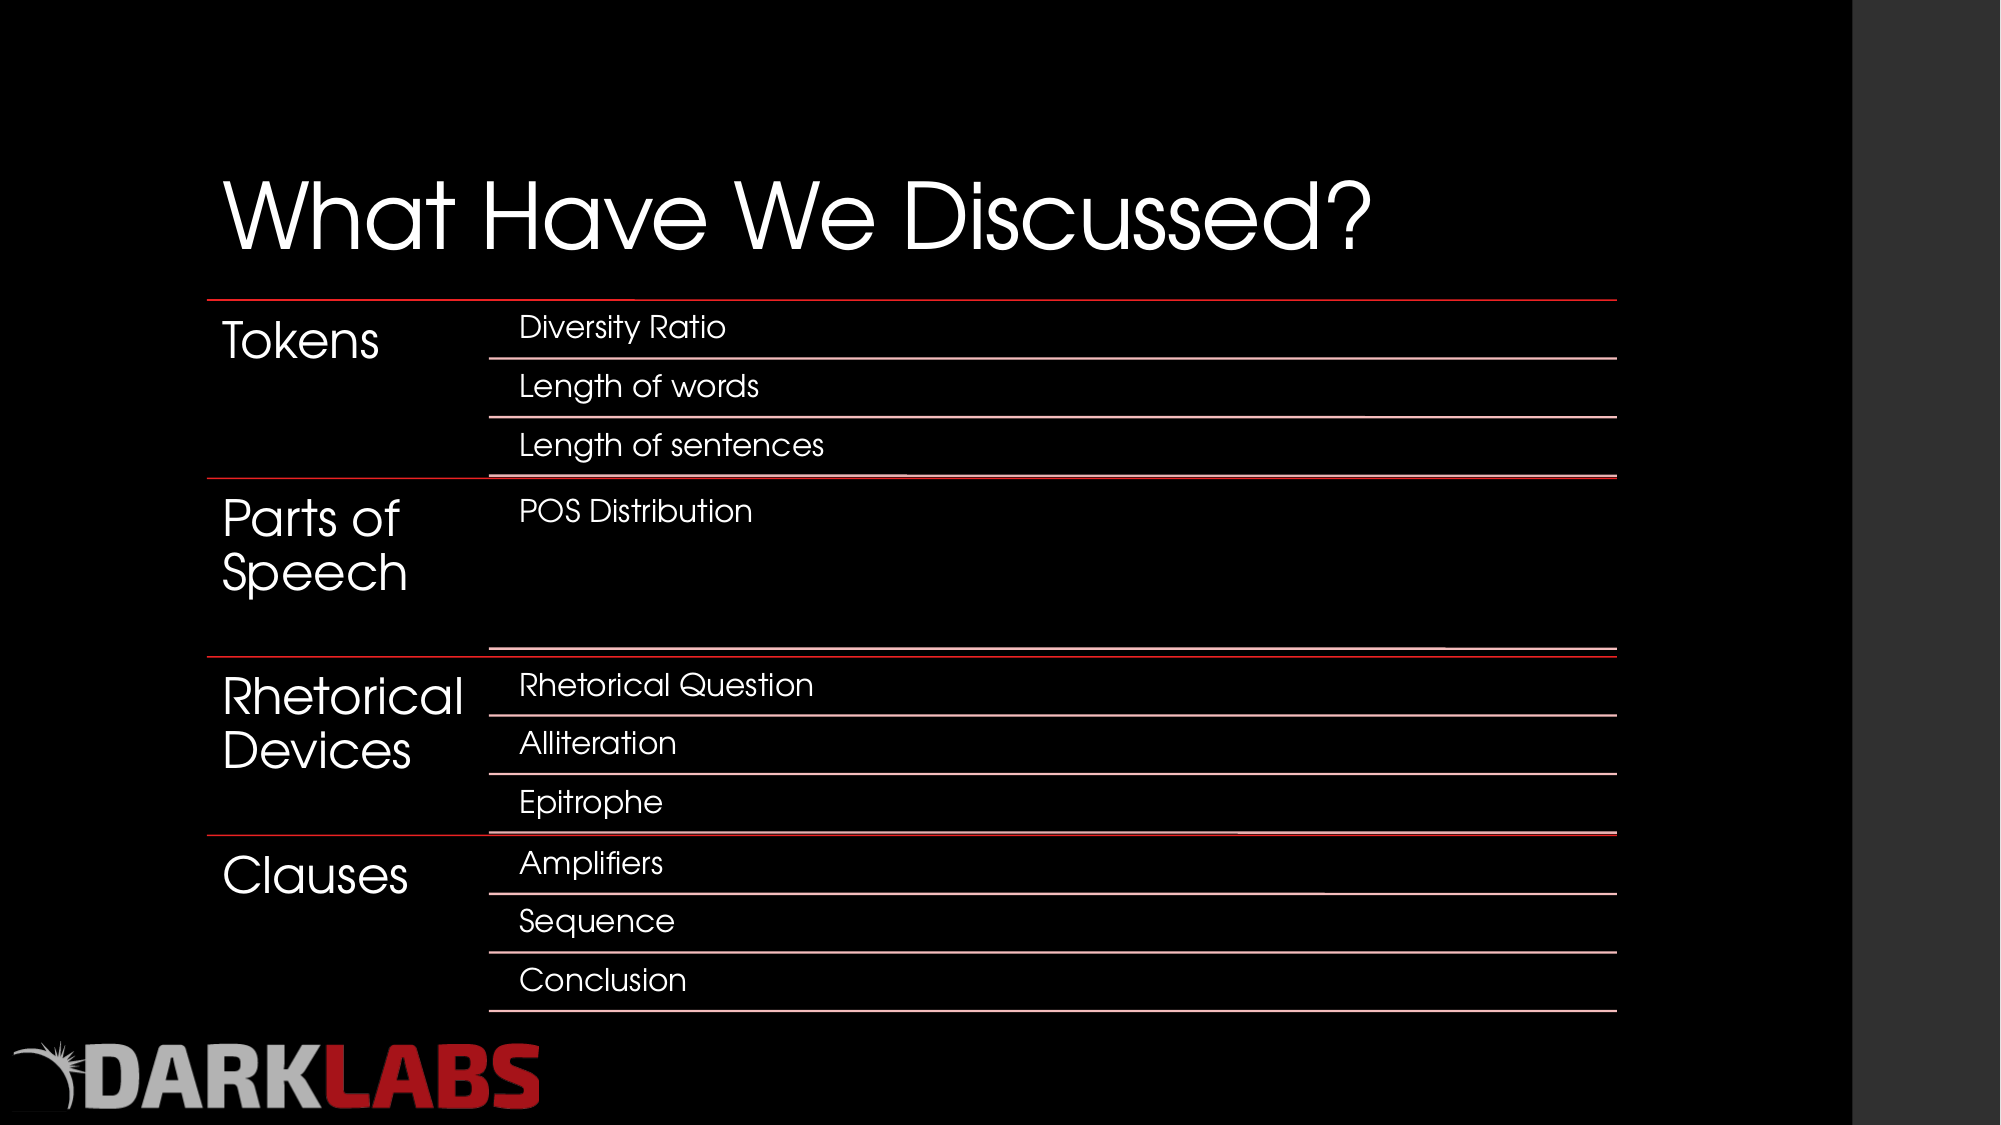

# What Have We Discussed?
Tokens
Diversity Ratio
Length of words
Length of sentences
Parts of Speech
POS Distribution
Rhetorical Devices
Rhetorical Question
Alliteration
Epitrophe
Clauses
Amplifiers
Sequence
Conclusion